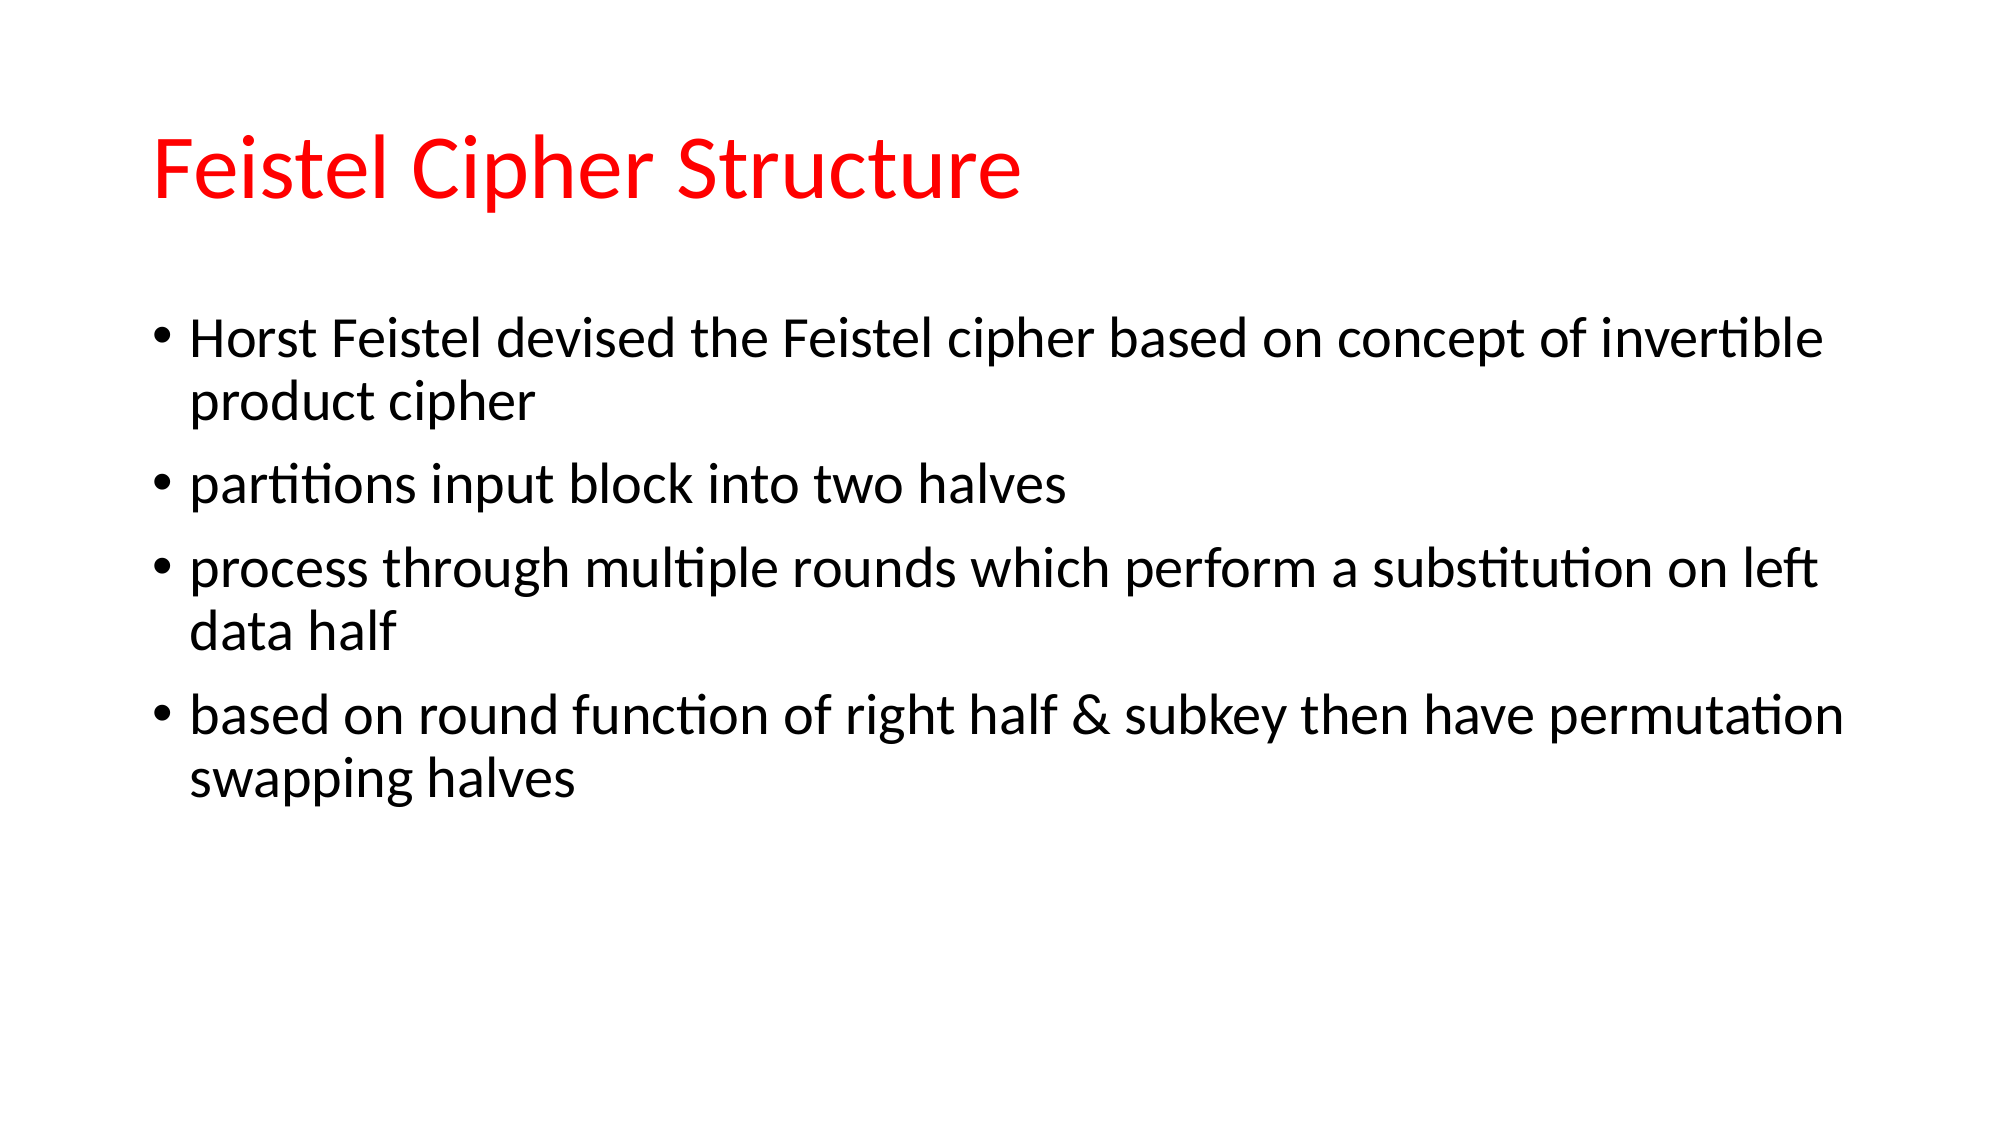

# Feistel Cipher Structure
Horst Feistel devised the Feistel cipher based on concept of invertible product cipher
partitions input block into two halves
process through multiple rounds which perform a substitution on left data half
based on round function of right half & subkey then have permutation swapping halves